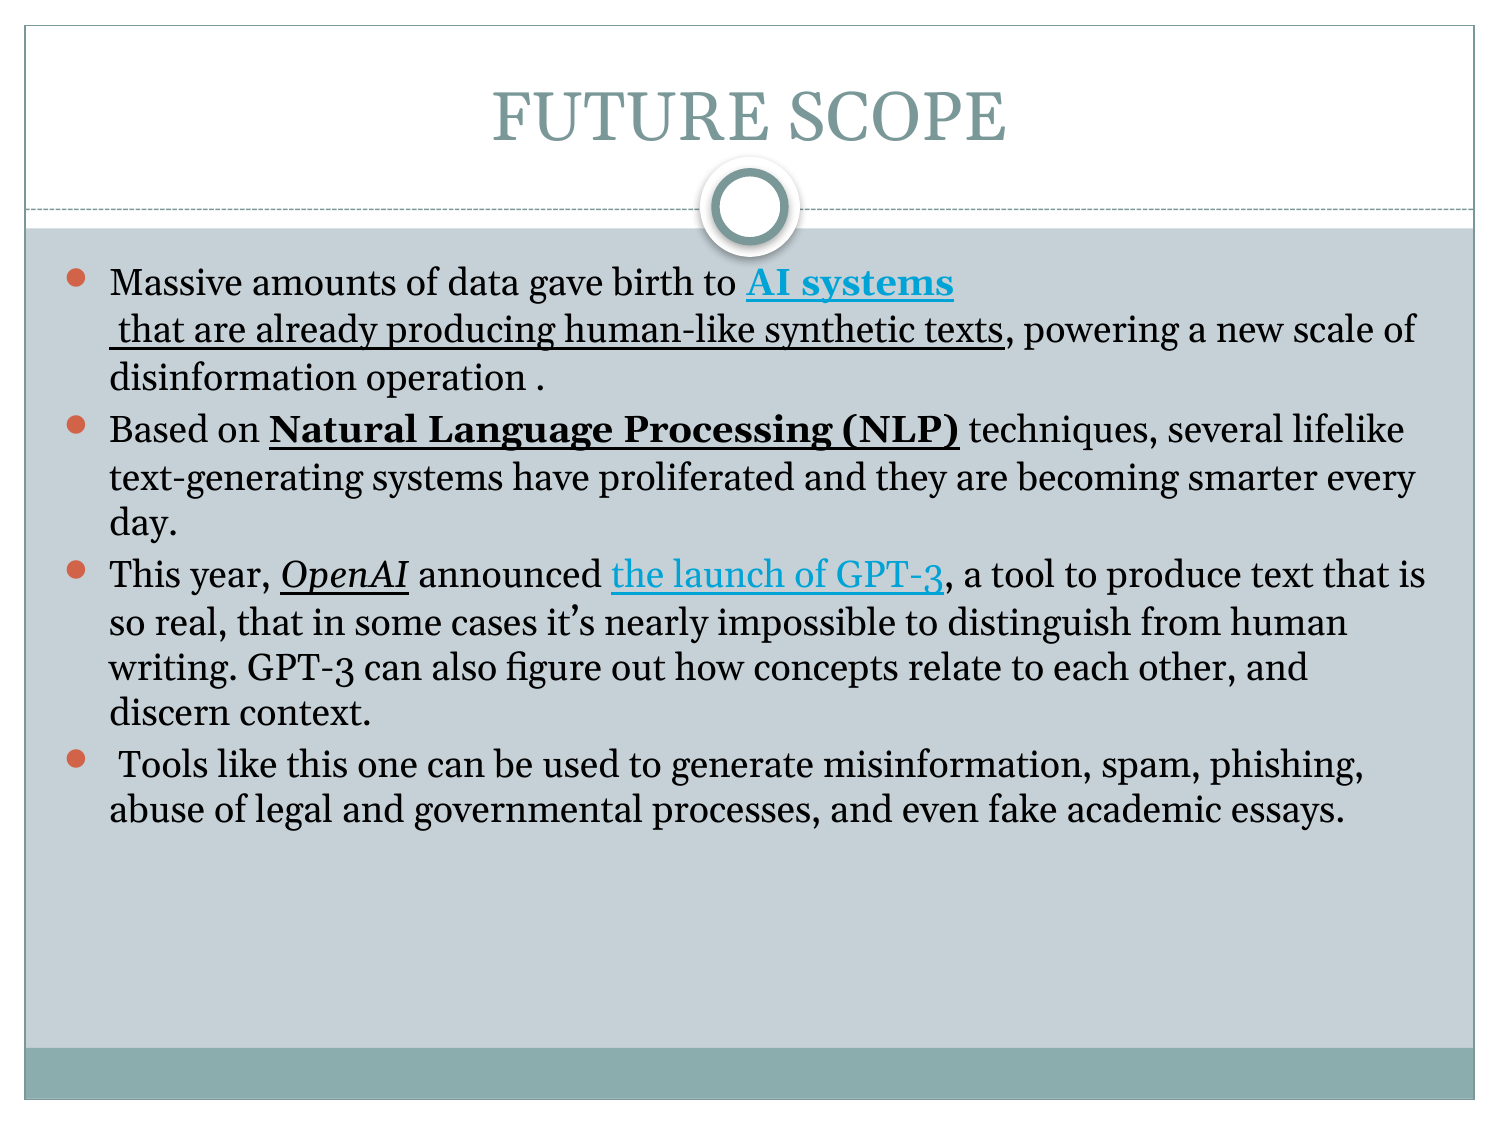

# FUTURE SCOPE
Massive amounts of data gave birth to AI systems that are already producing human-like synthetic texts, powering a new scale of disinformation operation .
Based on Natural Language Processing (NLP) techniques, several lifelike text-generating systems have proliferated and they are becoming smarter every day.
This year, OpenAI announced the launch of GPT-3, a tool to produce text that is so real, that in some cases it’s nearly impossible to distinguish from human writing. GPT-3 can also figure out how concepts relate to each other, and discern context.
 Tools like this one can be used to generate misinformation, spam, phishing, abuse of legal and governmental processes, and even fake academic essays.